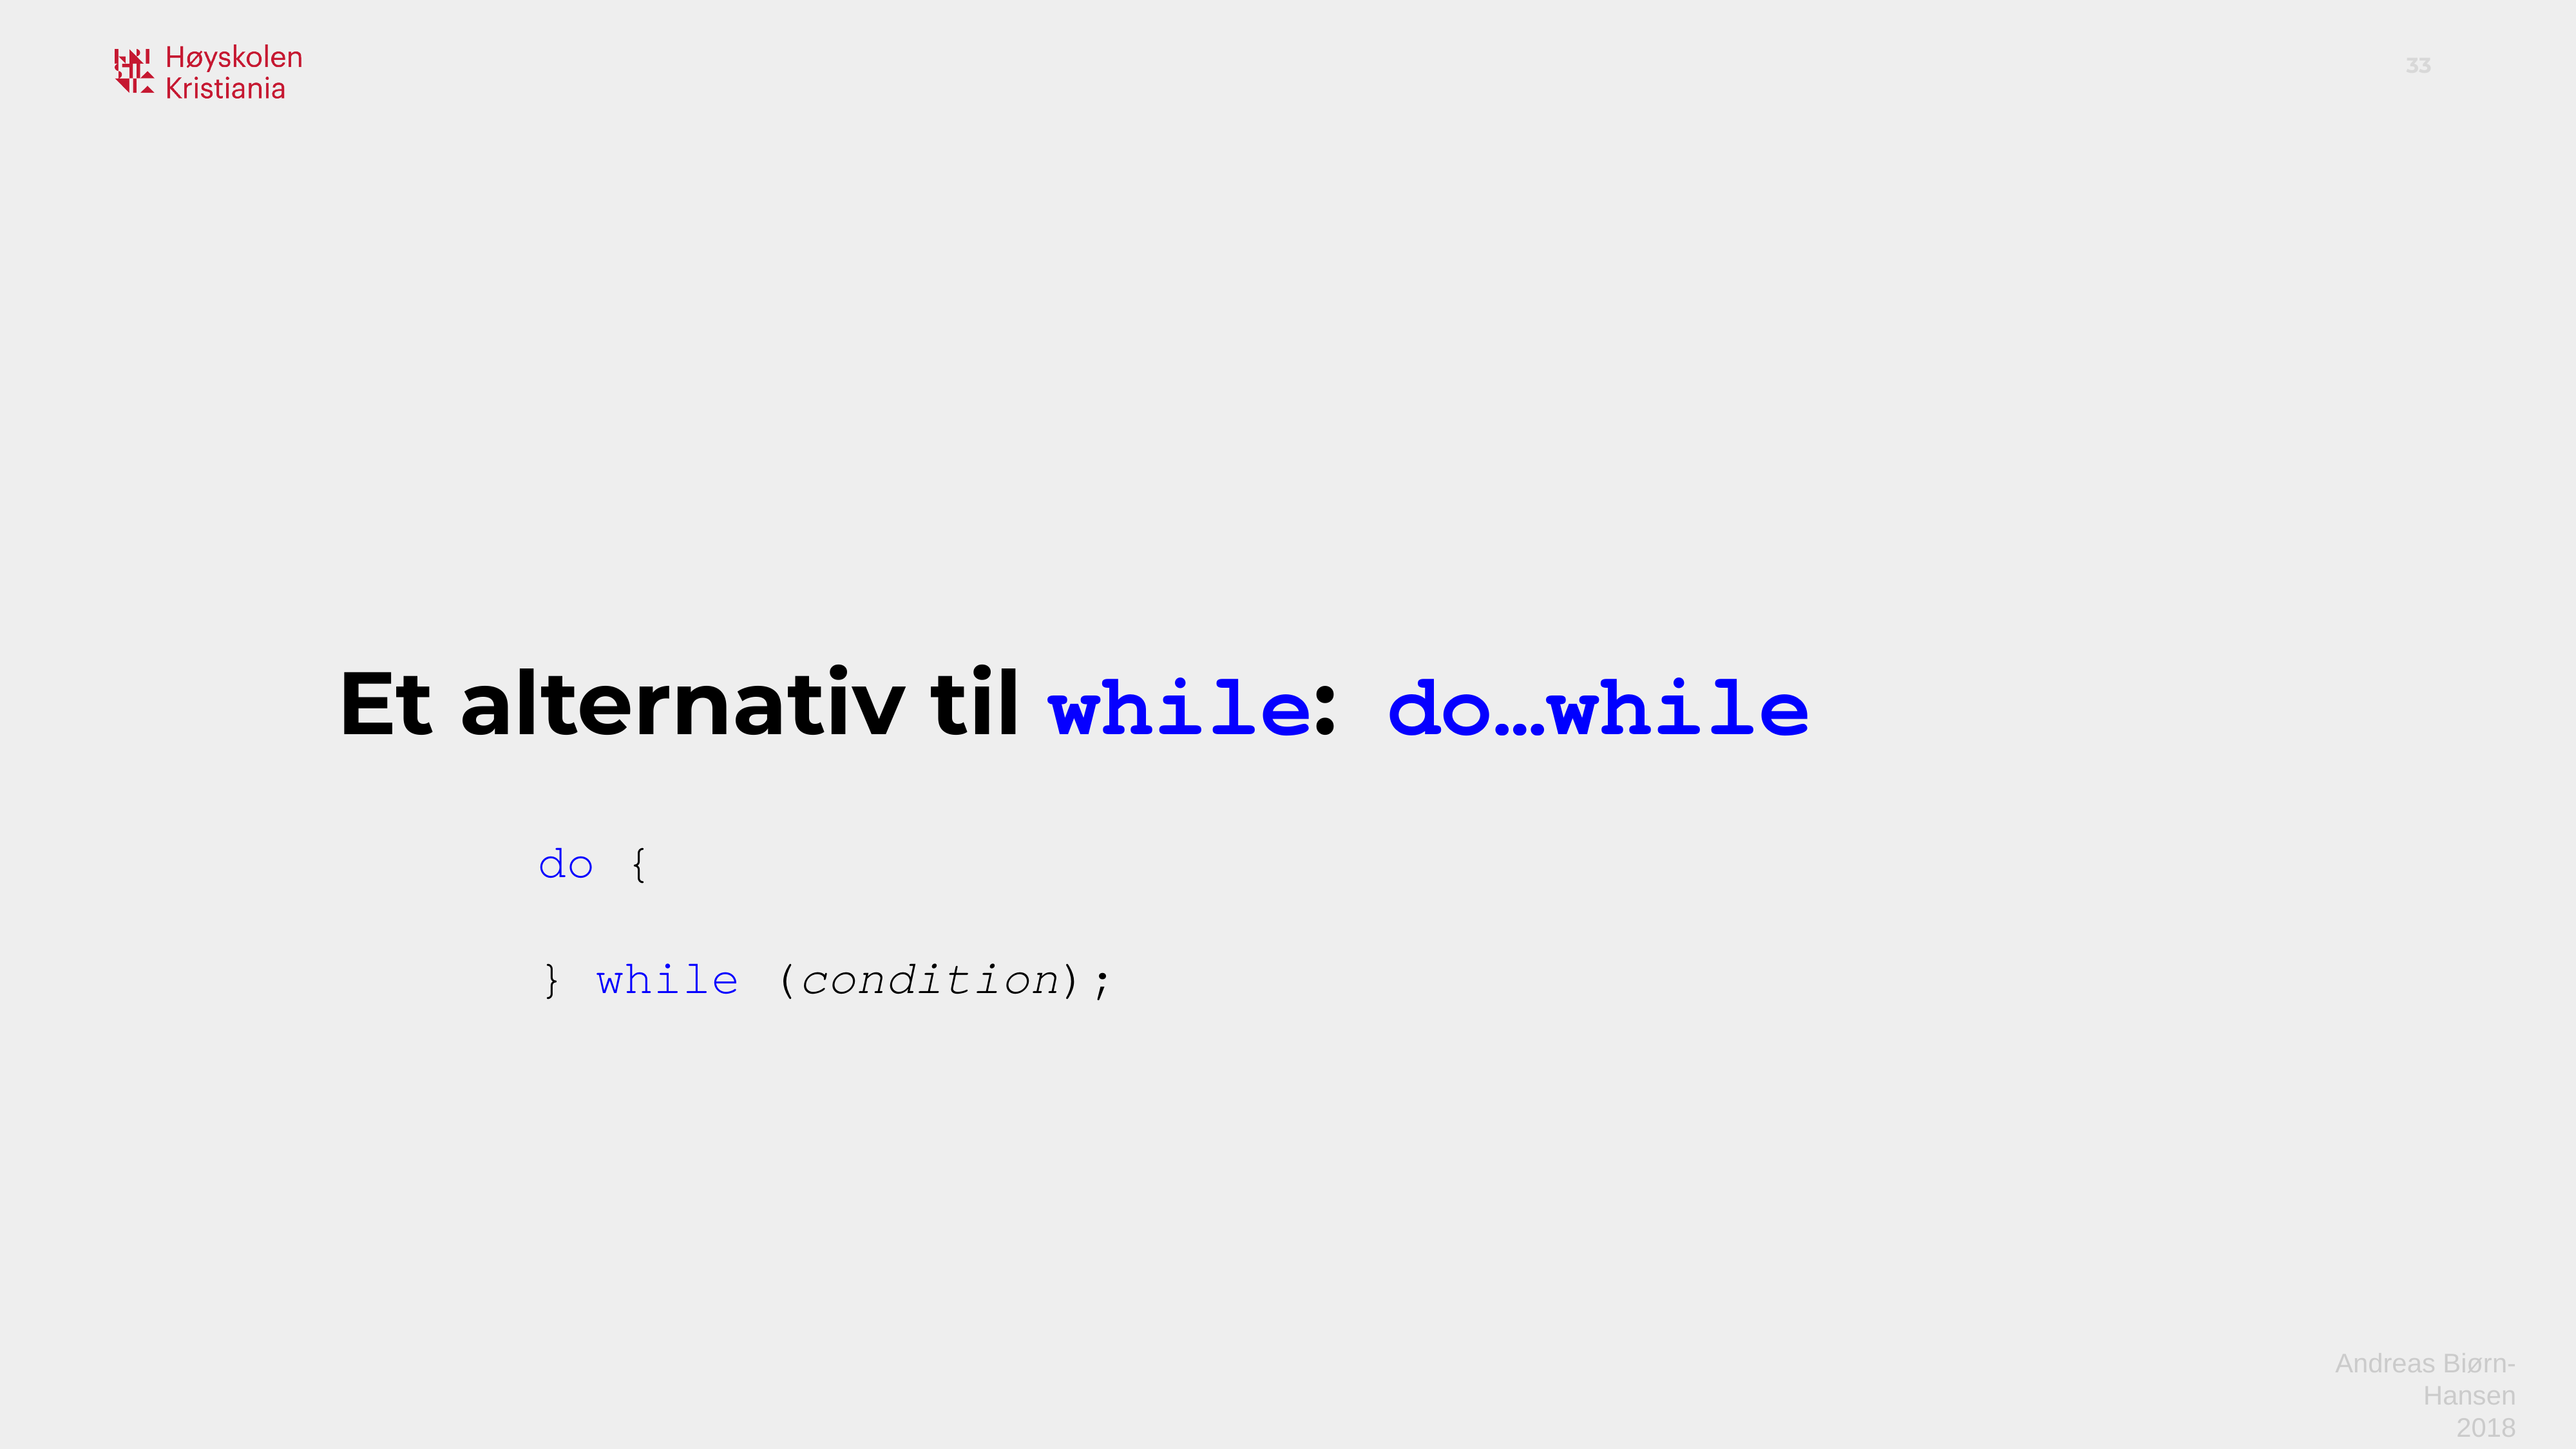

Et alternativ til while:  do…while
do {

} while (condition);